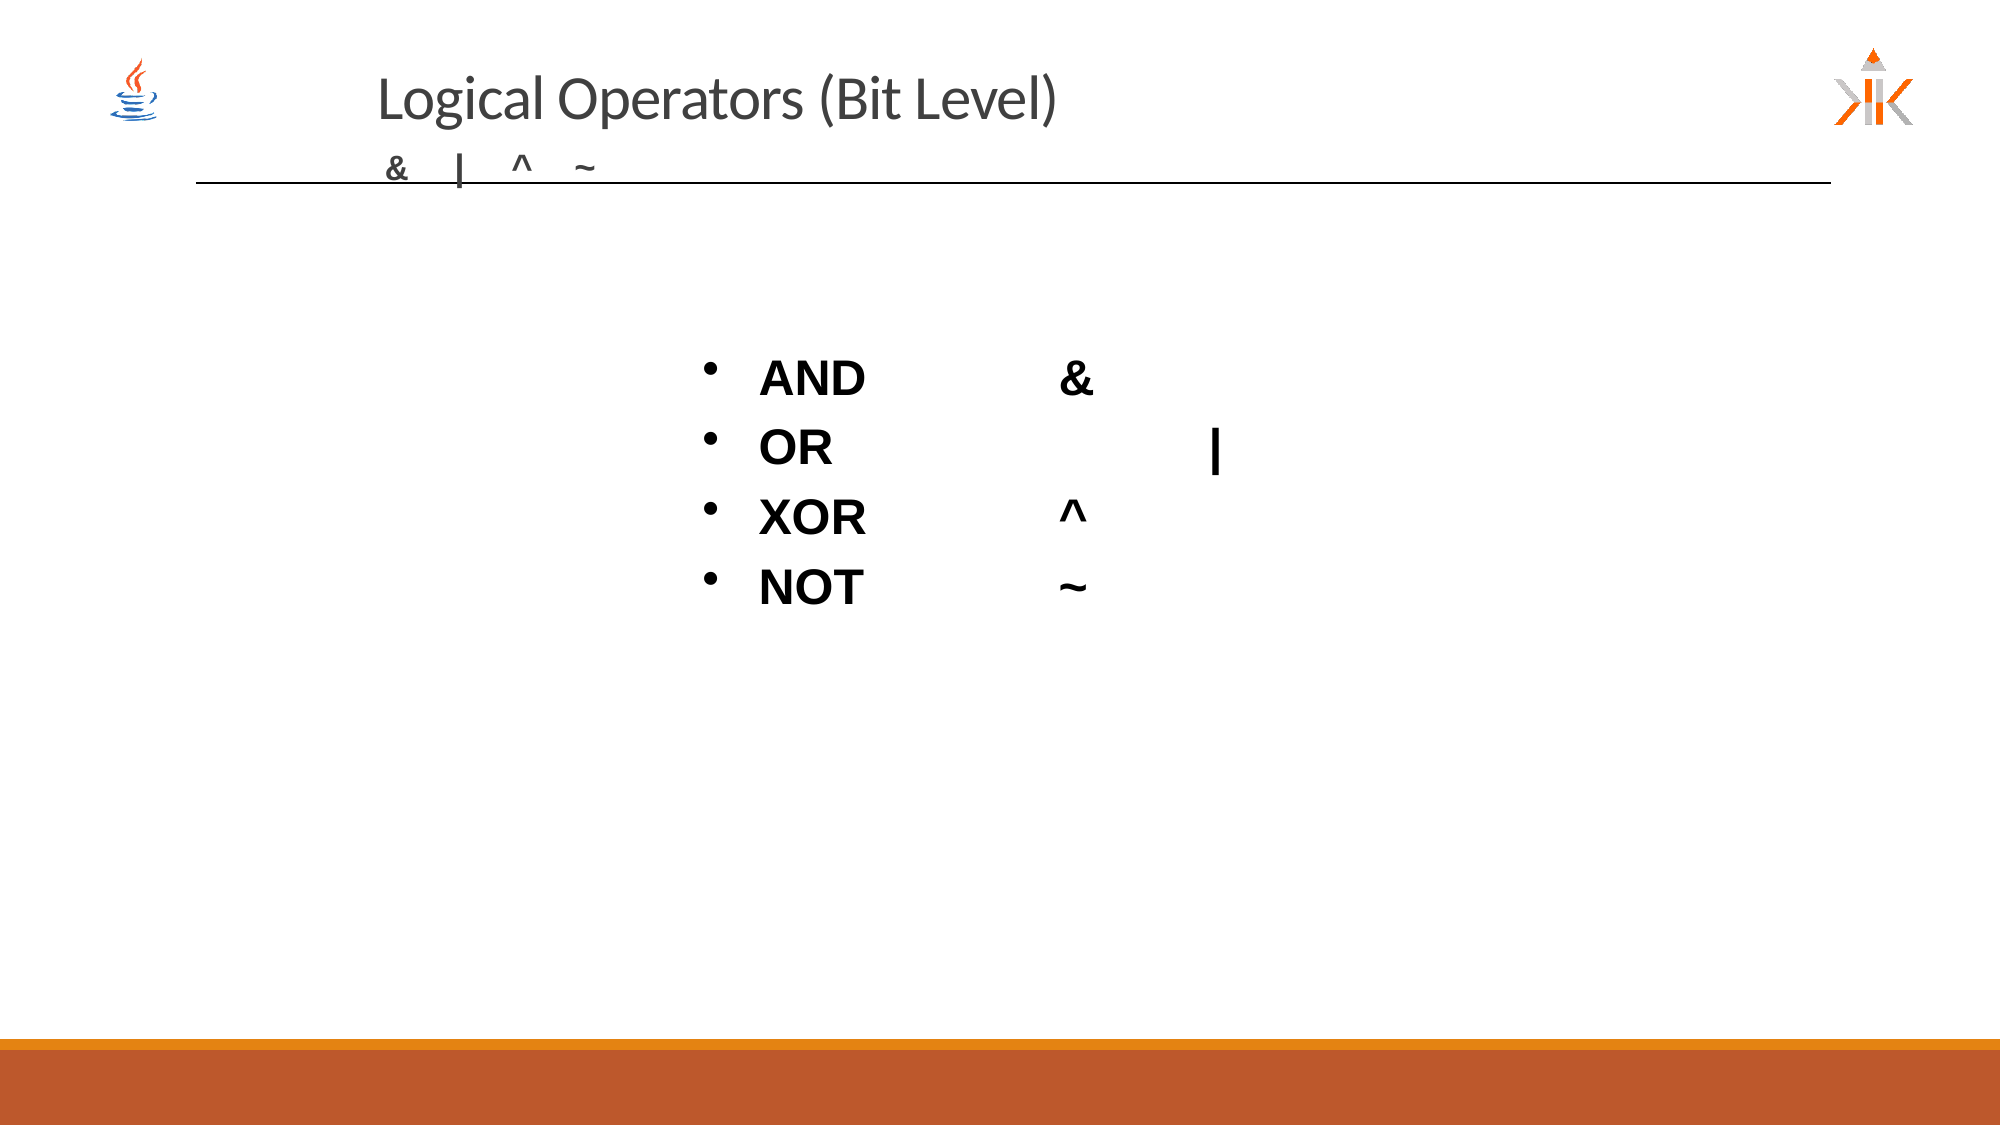

# Logical Operators (Bit Level) &  |  ^  ~
AND 		&
OR 			|
XOR 		^
NOT 		~